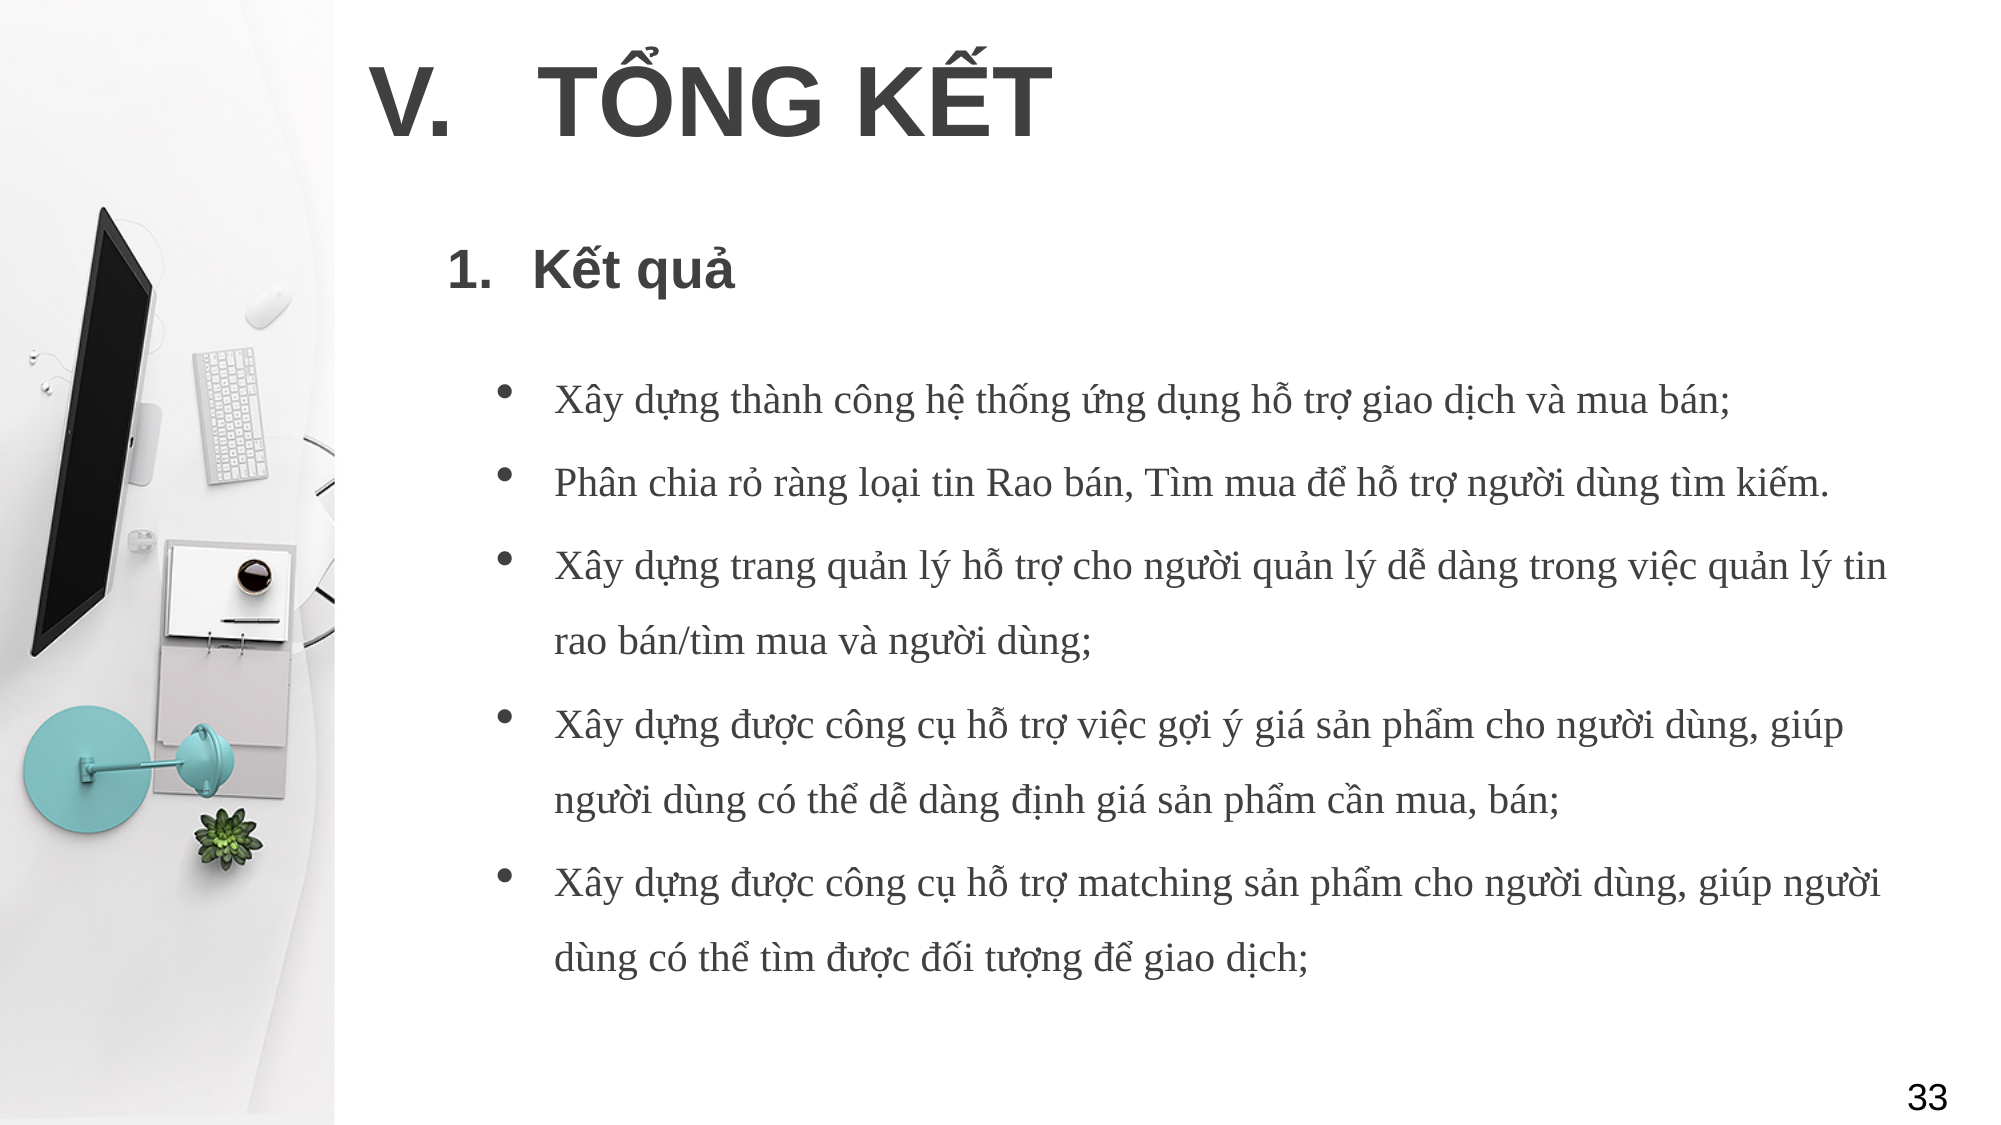

# TỔNG KẾT
Kết quả
Xây dựng thành công hệ thống ứng dụng hỗ trợ giao dịch và mua bán;
Phân chia rỏ ràng loại tin Rao bán, Tìm mua để hỗ trợ người dùng tìm kiếm.
Xây dựng trang quản lý hỗ trợ cho người quản lý dễ dàng trong việc quản lý tin
rao bán/tìm mua và người dùng;
Xây dựng được công cụ hỗ trợ việc gợi ý giá sản phẩm cho người dùng, giúp
người dùng có thể dễ dàng định giá sản phẩm cần mua, bán;
Xây dựng được công cụ hỗ trợ matching sản phẩm cho người dùng, giúp người
dùng có thể tìm được đối tượng để giao dịch;
33